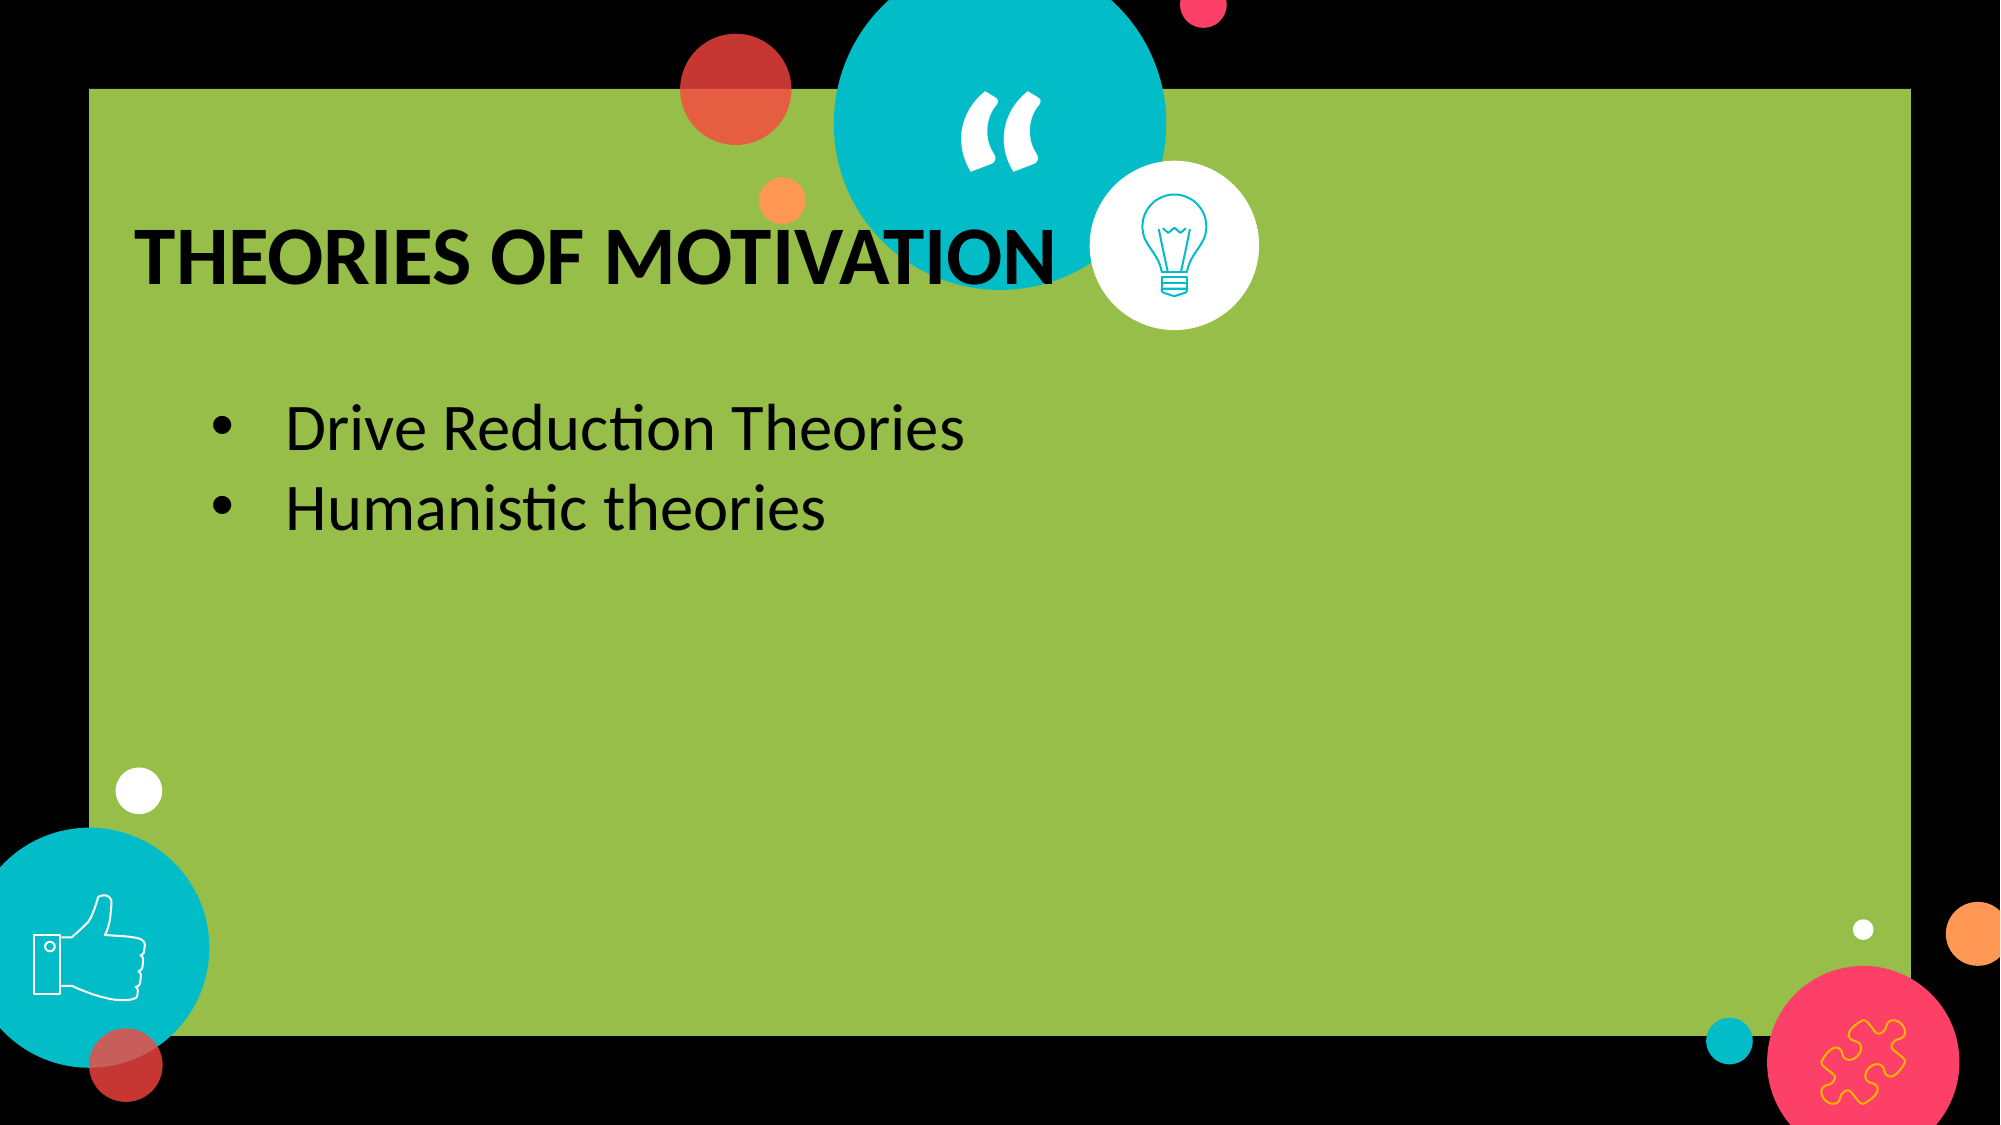

THEORIES OF MOTIVATION
Drive Reduction Theories
Humanistic theories